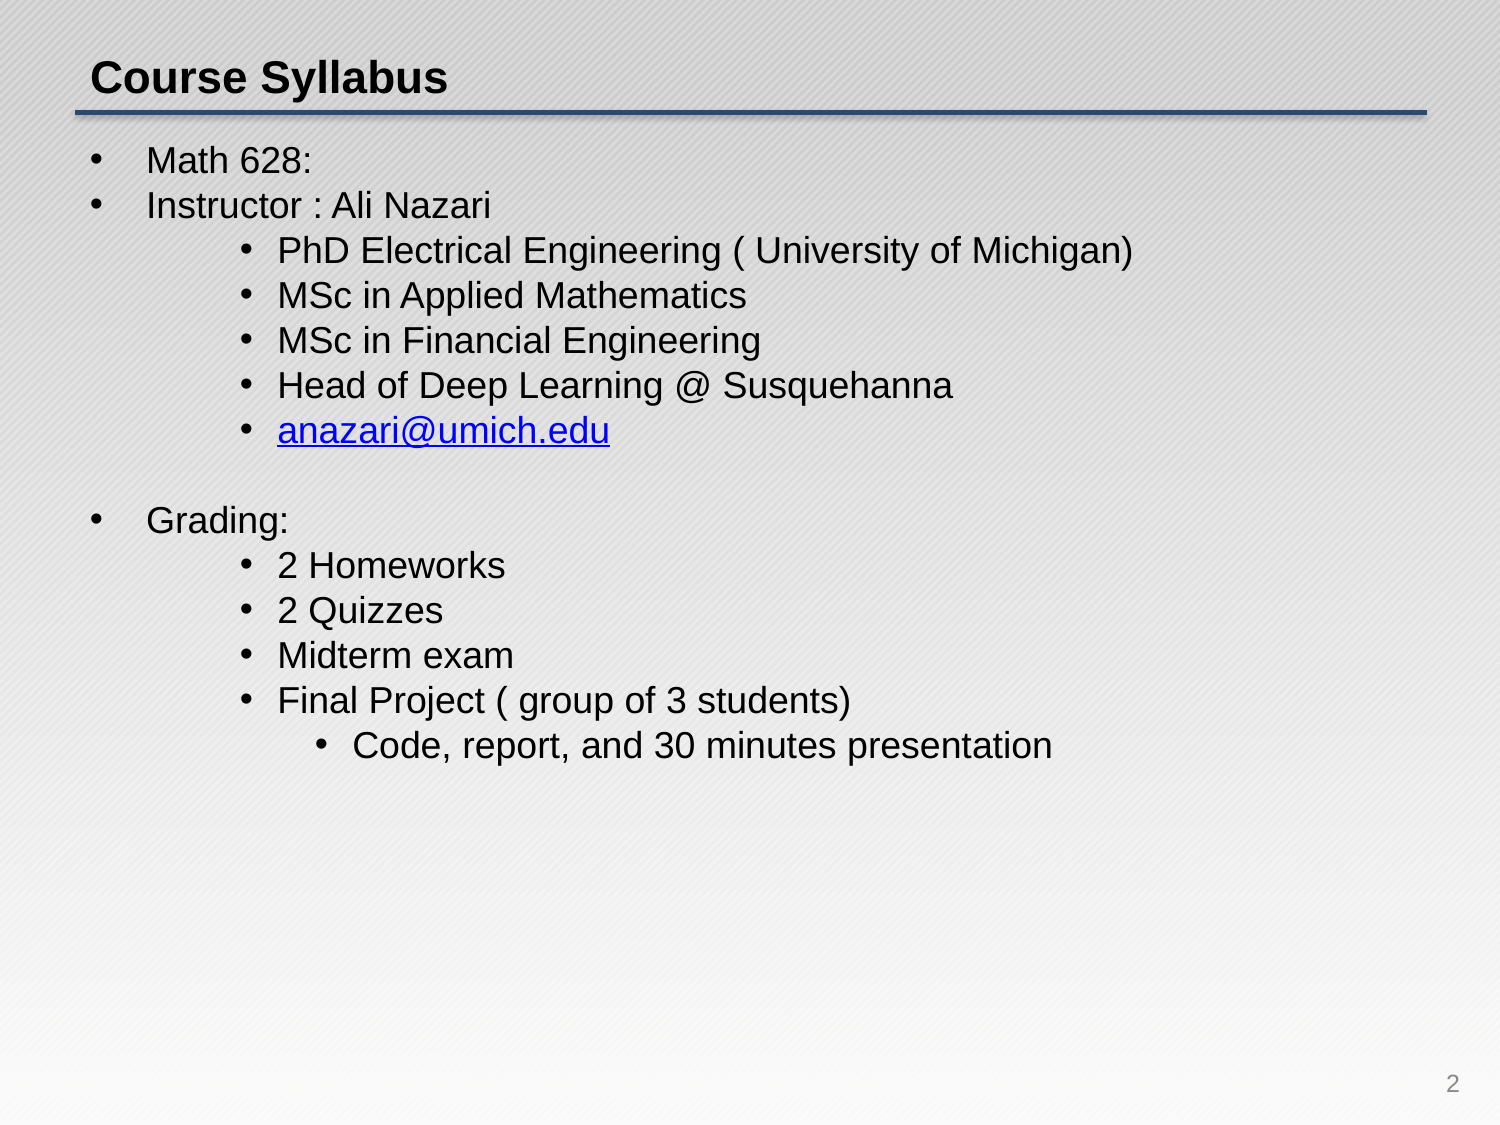

# Course Syllabus
Math 628:
Instructor : Ali Nazari
PhD Electrical Engineering ( University of Michigan)
MSc in Applied Mathematics
MSc in Financial Engineering
Head of Deep Learning @ Susquehanna
anazari@umich.edu

Grading:
2 Homeworks
2 Quizzes
Midterm exam
Final Project ( group of 3 students)
Code, report, and 30 minutes presentation

2